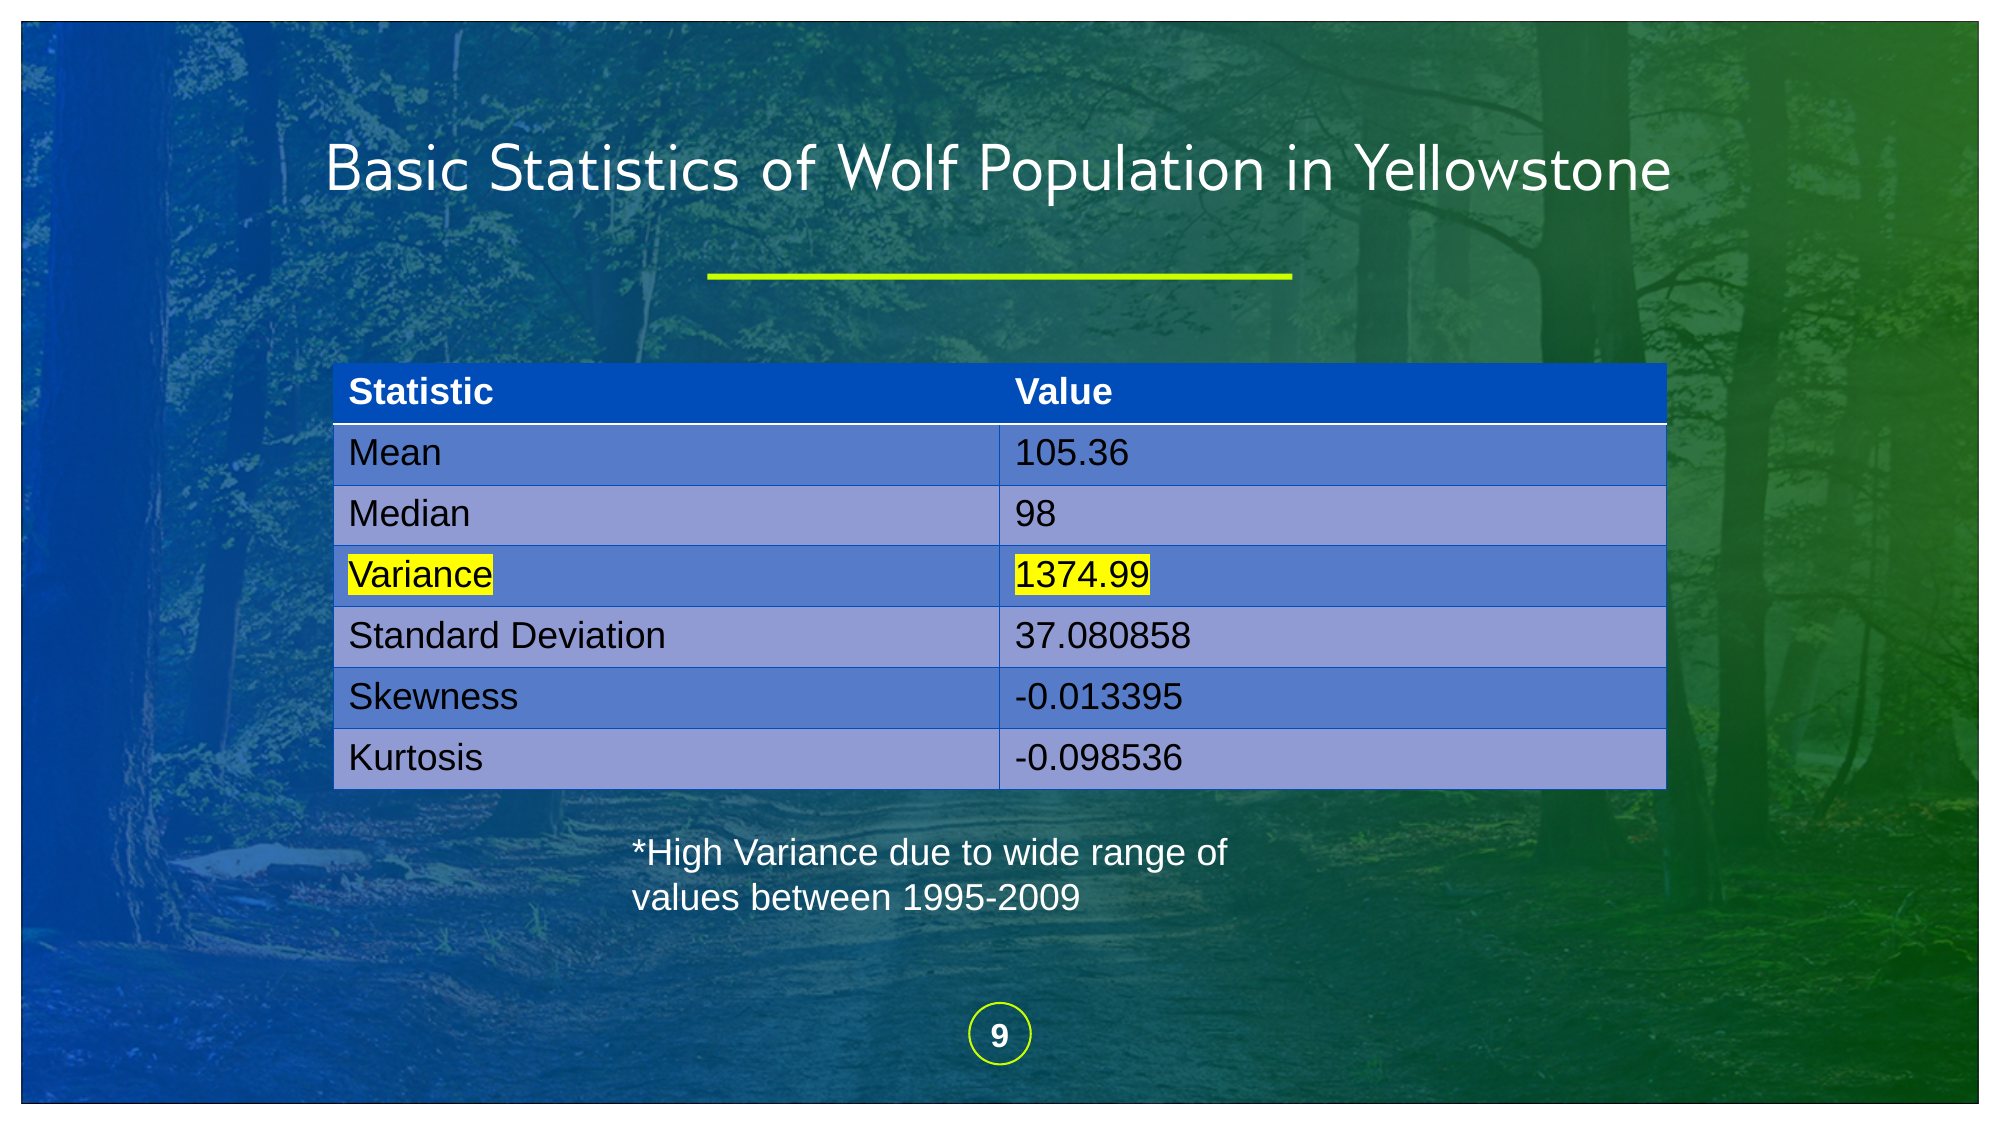

# Basic Statistics of Wolf Population in Yellowstone
| Statistic | Value |
| --- | --- |
| Mean | 105.36 |
| Median | 98 |
| Variance | 1374.99 |
| Standard Deviation | 37.080858 |
| Skewness | -0.013395 |
| Kurtosis | -0.098536 |
*High Variance due to wide range of values between 1995-2009
9